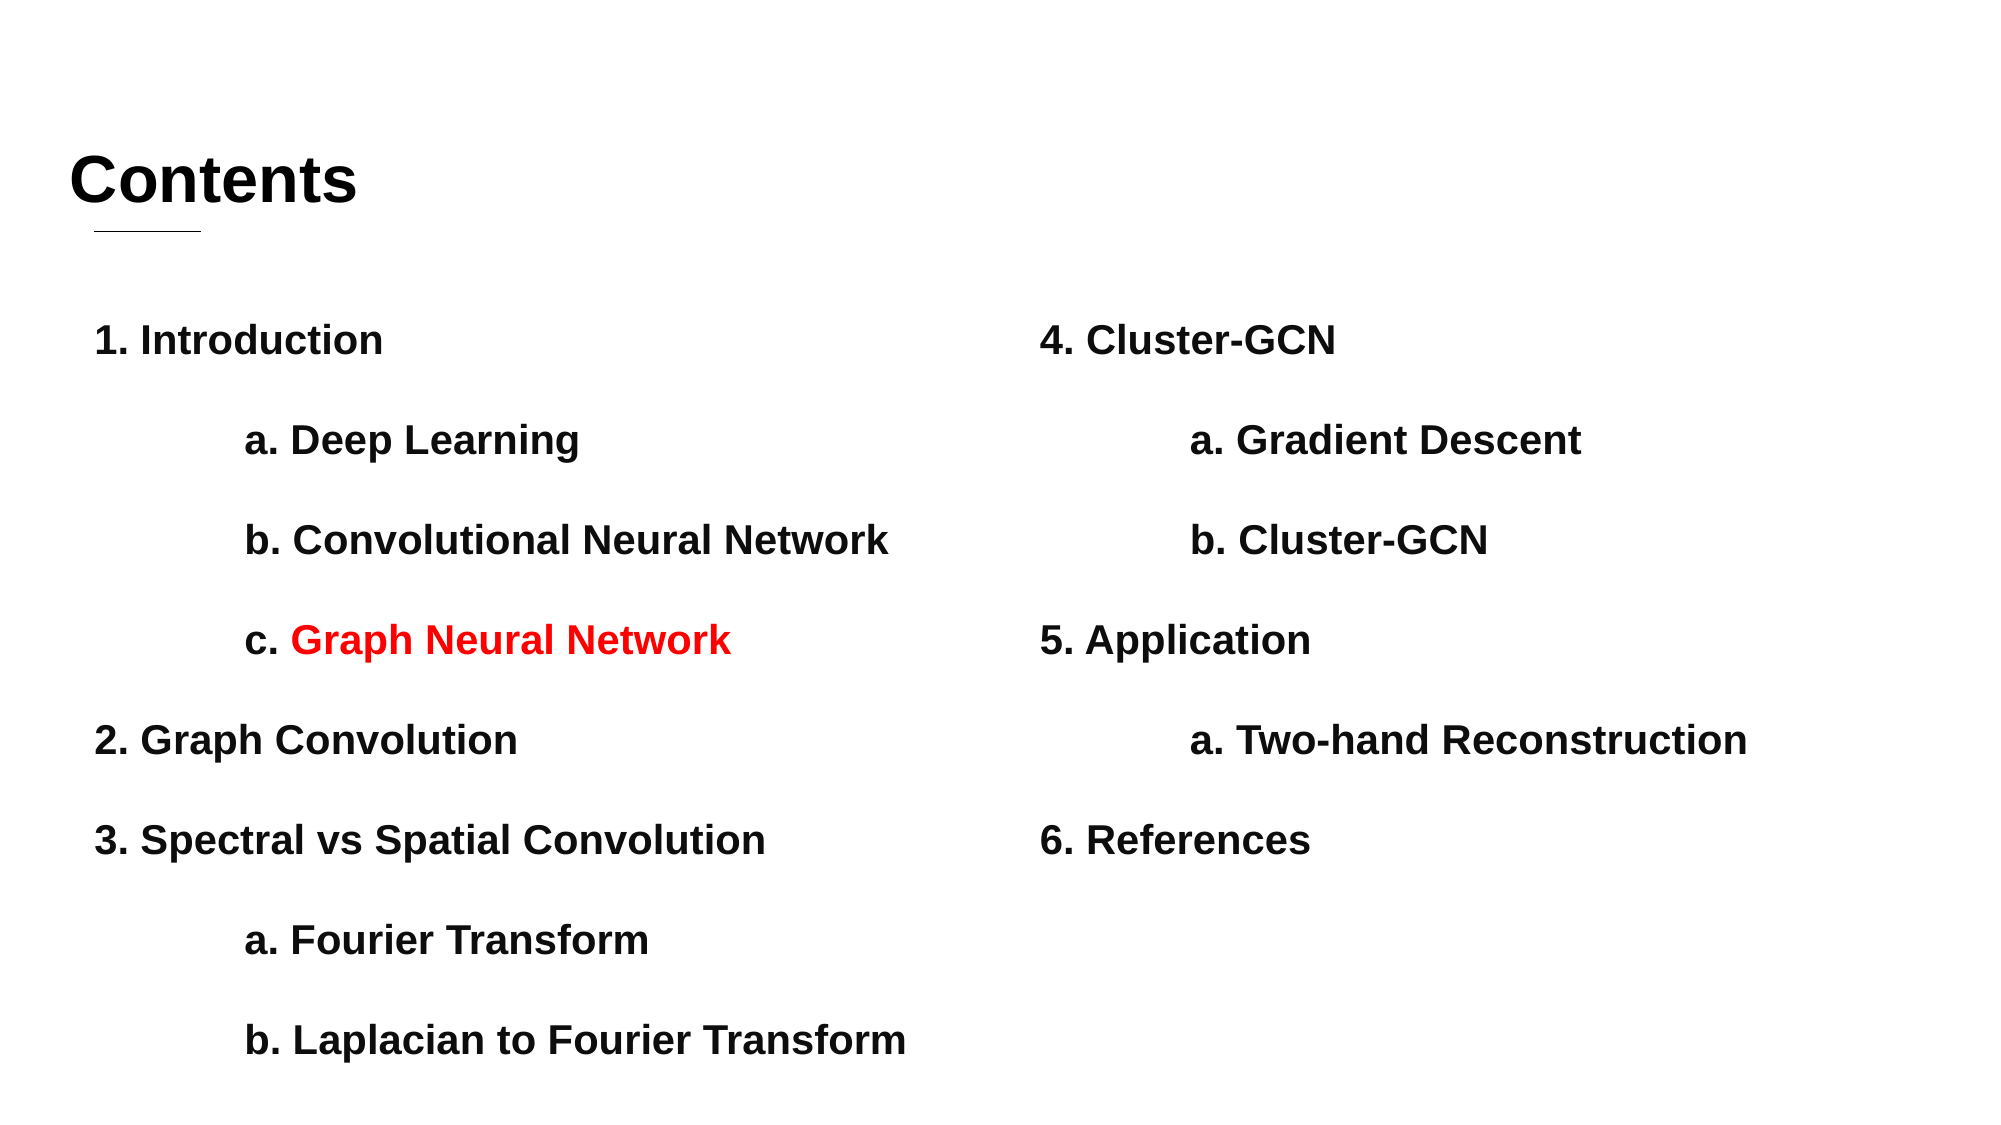

Contents
1. Introduction
	a. Deep Learning
	b. Convolutional Neural Network
	c. Graph Neural Network
2. Graph Convolution
3. Spectral vs Spatial Convolution
	a. Fourier Transform
	b. Laplacian to Fourier Transform
4. Cluster-GCN
	a. Gradient Descent
	b. Cluster-GCN
5. Application
	a. Two-hand Reconstruction
6. References